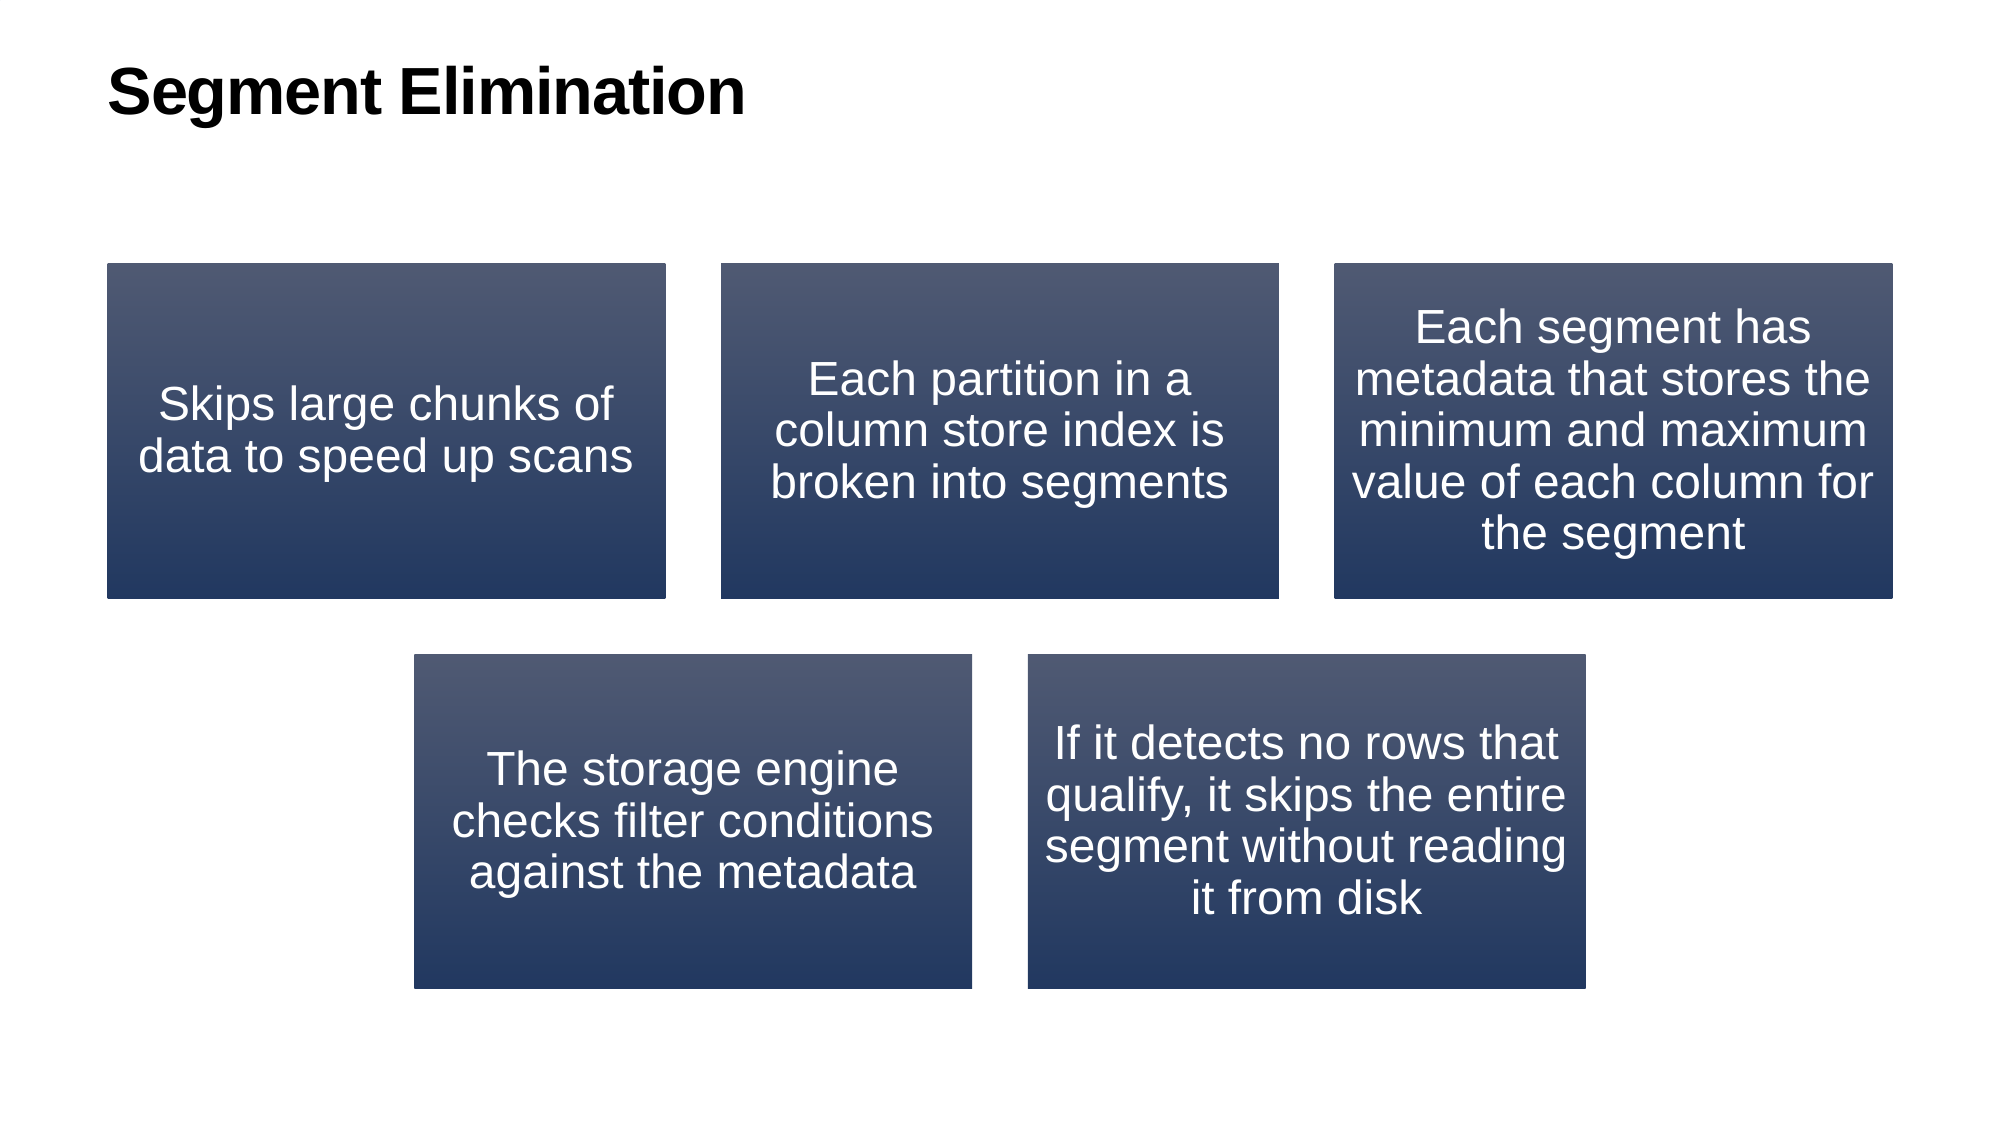

# Segment Elimination
Skips large chunks of data to speed up scans
Each partition in a column store index is broken into segments
Each segment has metadata that stores the minimum and maximum value of each column for the segment
The storage engine checks filter conditions against the metadata
If it detects no rows that qualify, it skips the entire segment without reading it from disk